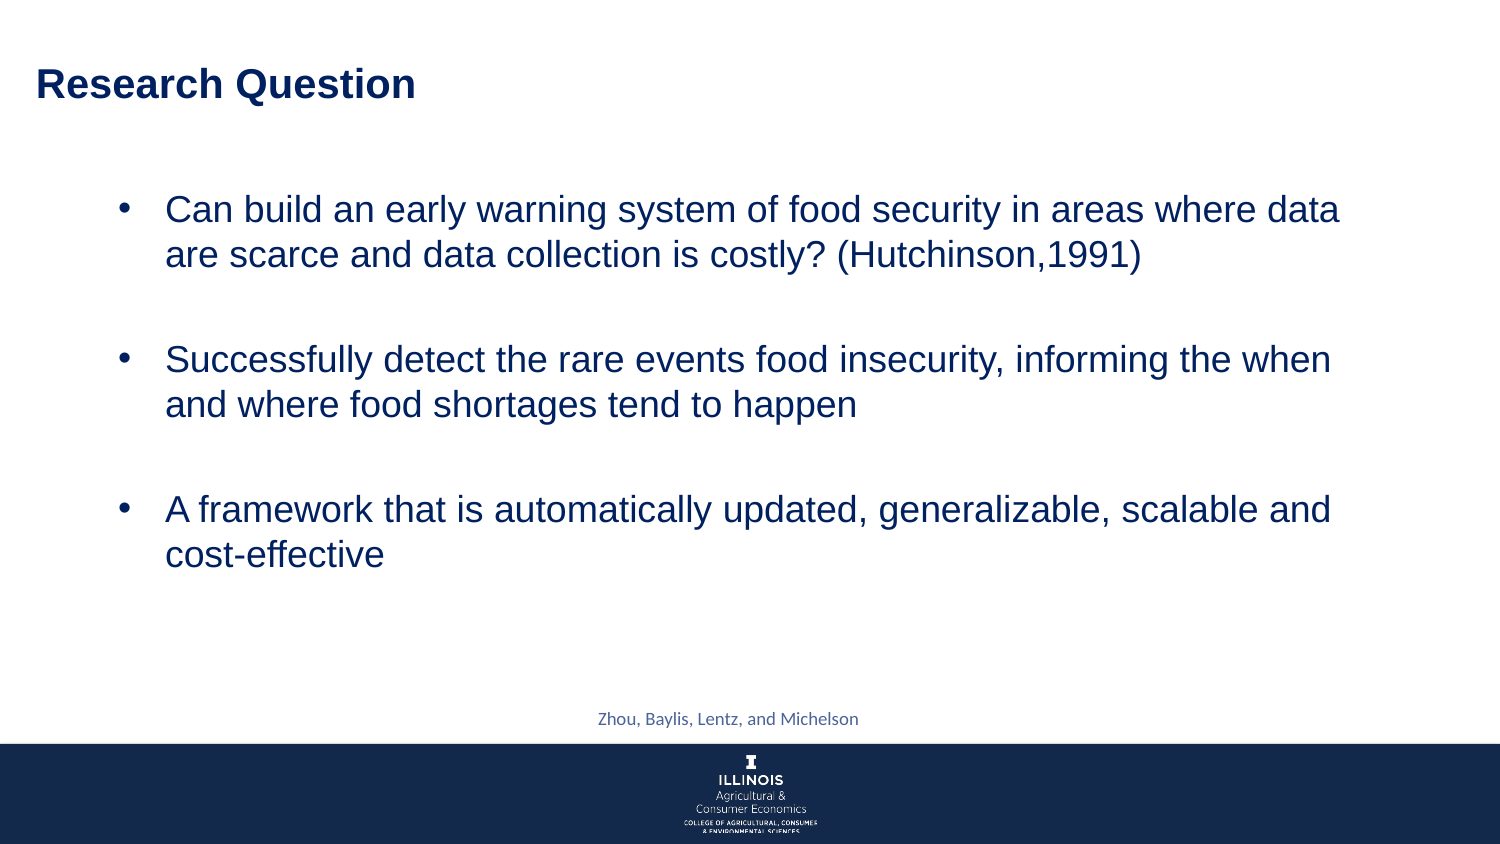

Research Question
Can build an early warning system of food security in areas where data are scarce and data collection is costly? (Hutchinson,1991)

Successfully detect the rare events food insecurity, informing the when and where food shortages tend to happen

A framework that is automatically updated, generalizable, scalable and cost-effective
Zhou, Baylis, Lentz, and Michelson